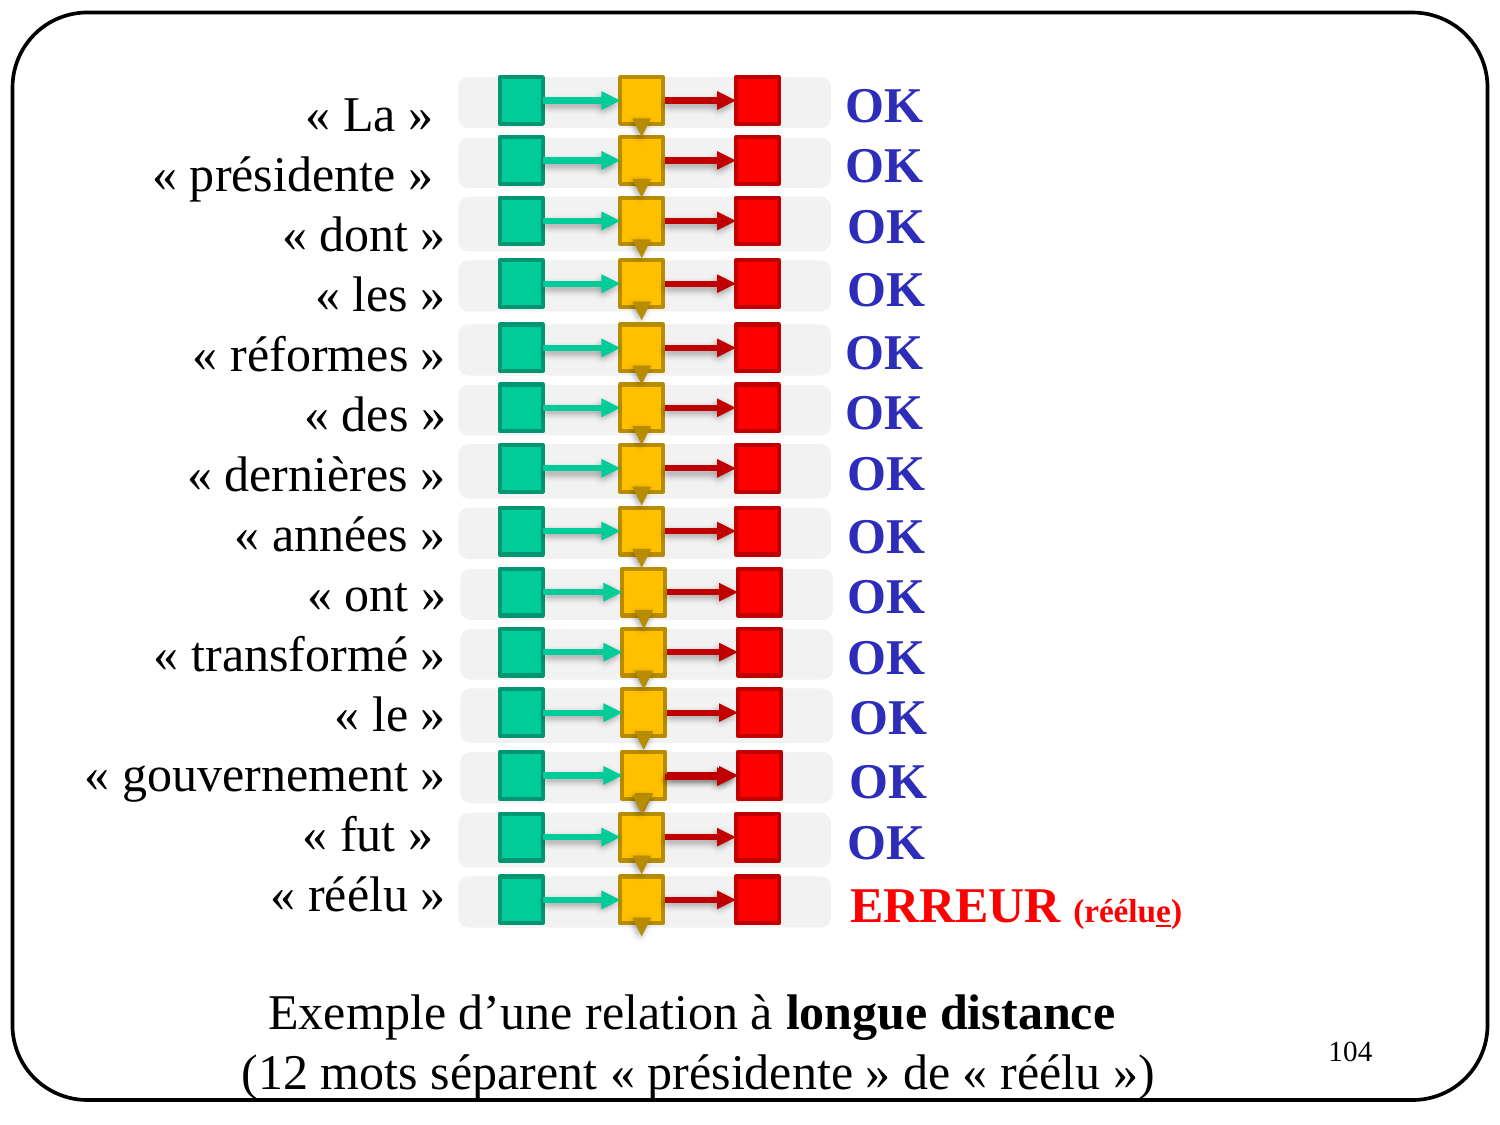

OK
« La »
« présidente »
« dont »
« les »
« réformes »
« des »
« dernières »
« années »
« ont »
« transformé »
« le »
« gouvernement »
« fut »
« réélu »

OK

OK

OK

OK

OK

OK

OK

OK

OK

OK

OK

OK

ERREUR (réélue)

Exemple d’une relation à longue distance
(12 mots séparent « présidente » de « réélu »)
104